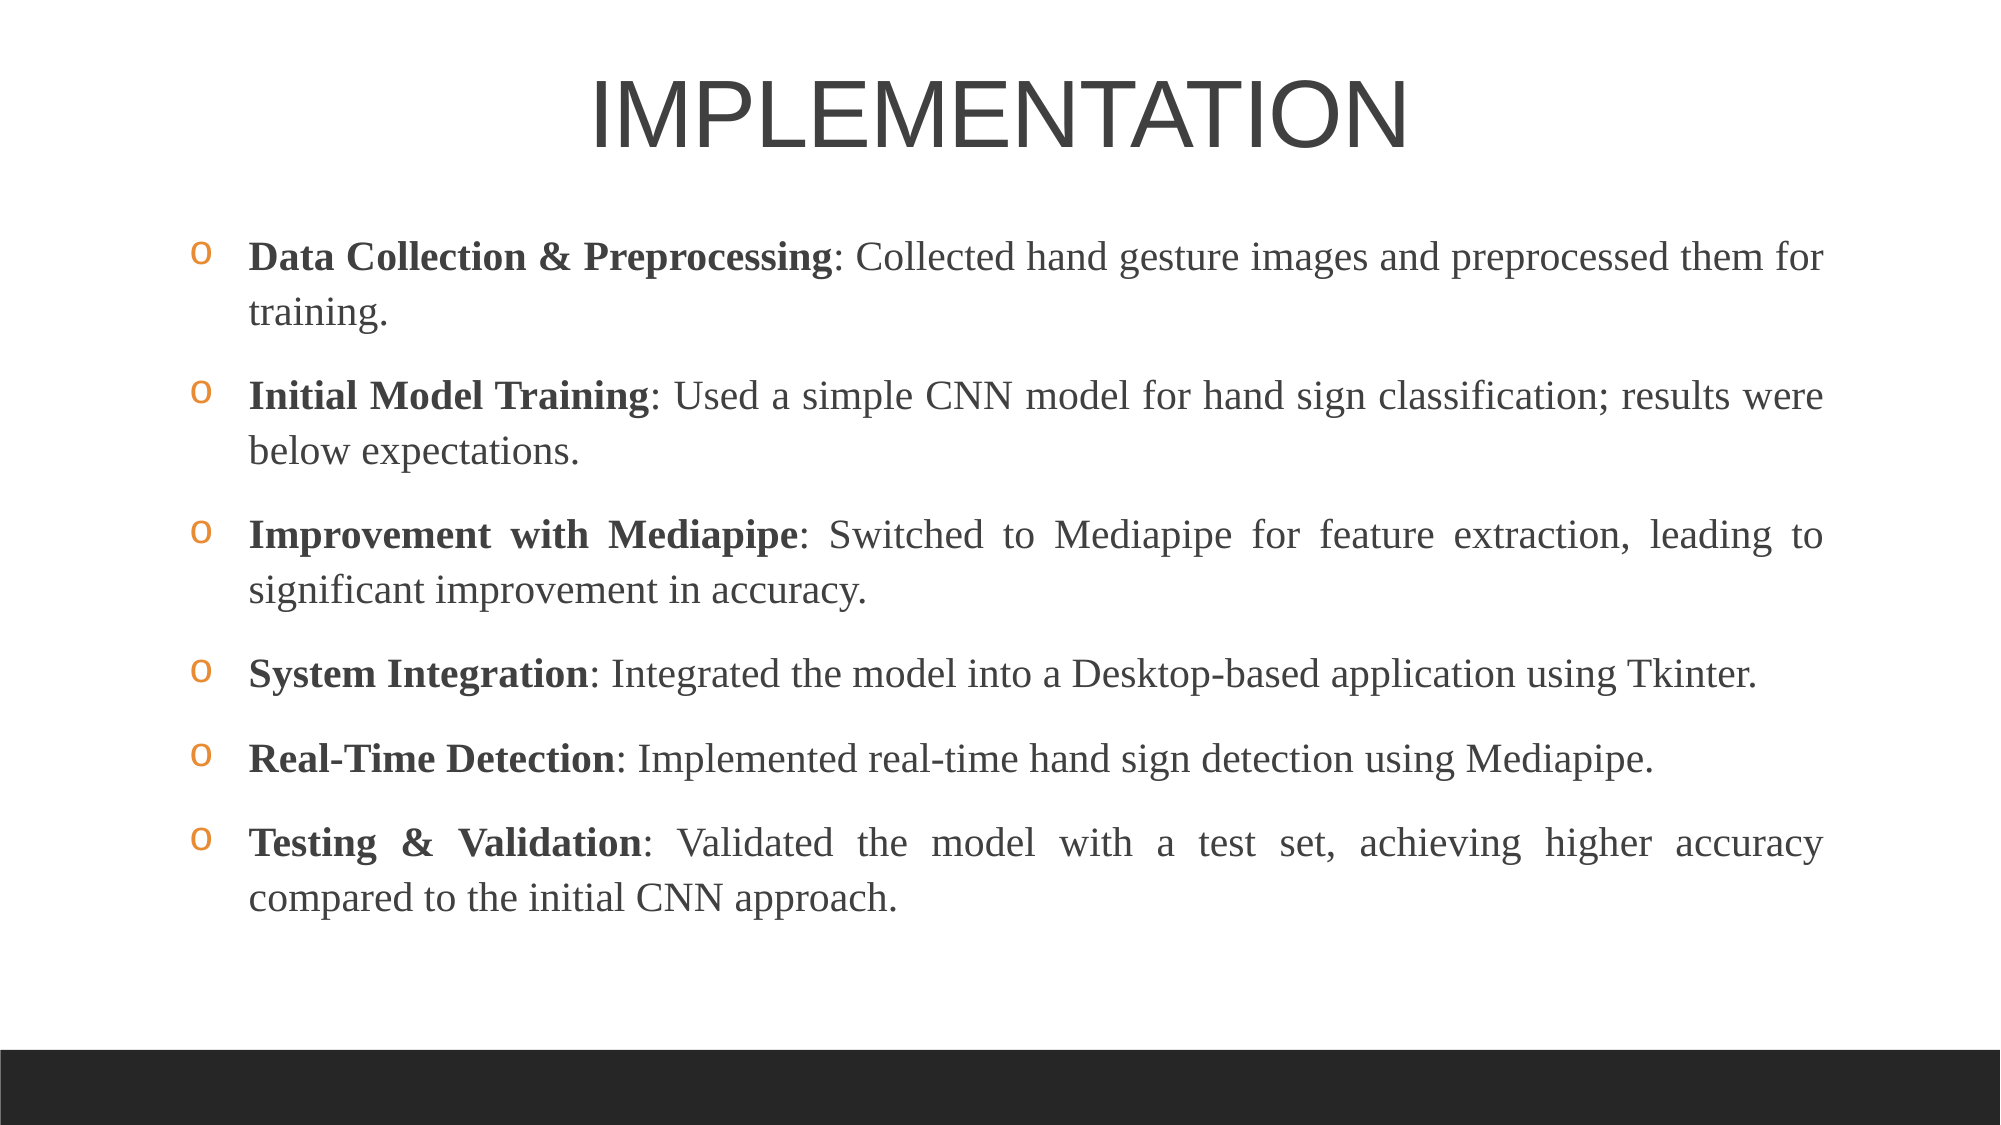

IMPLEMENTATION
Data Collection & Preprocessing: Collected hand gesture images and preprocessed them for training.
Initial Model Training: Used a simple CNN model for hand sign classification; results were below expectations.
Improvement with Mediapipe: Switched to Mediapipe for feature extraction, leading to significant improvement in accuracy.
System Integration: Integrated the model into a Desktop-based application using Tkinter.
Real-Time Detection: Implemented real-time hand sign detection using Mediapipe.
Testing & Validation: Validated the model with a test set, achieving higher accuracy compared to the initial CNN approach.